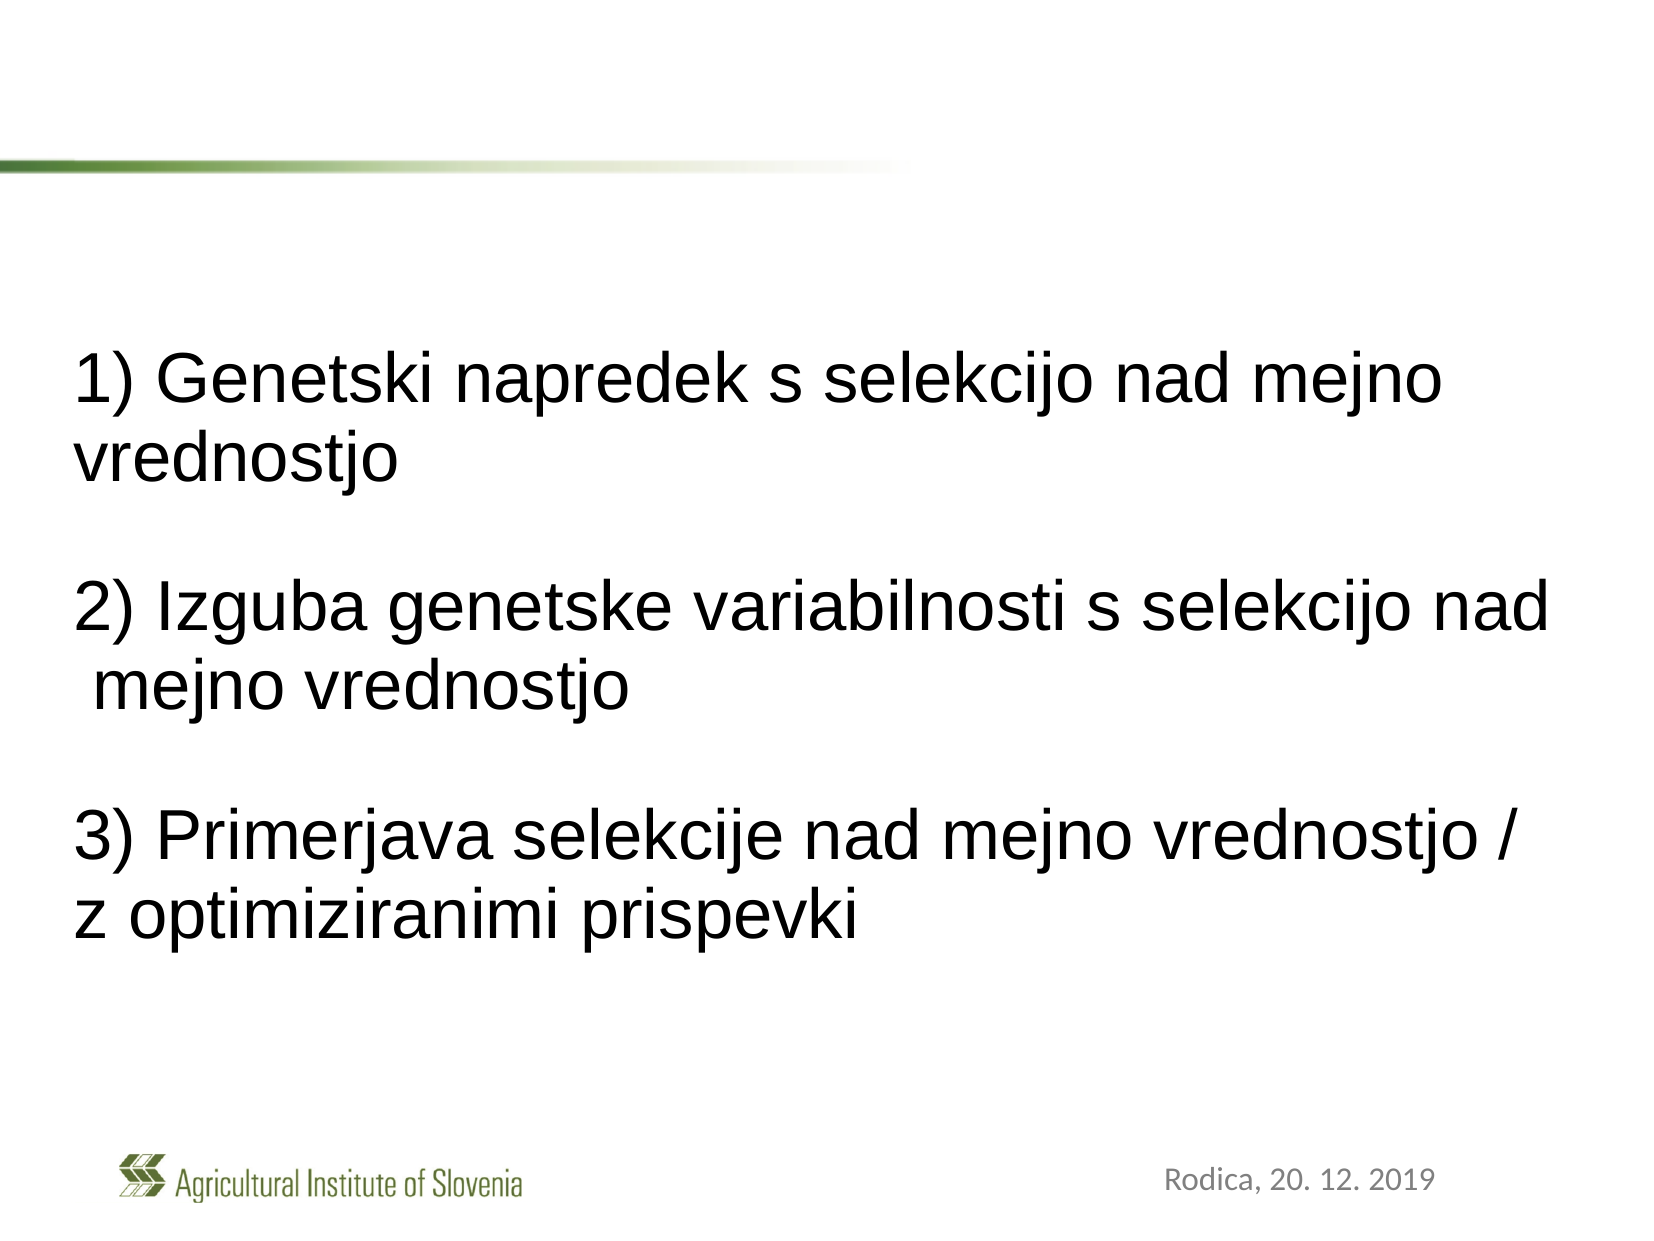

1) Genetski napredek s selekcijo nad mejno vrednostjo
2) Izguba genetske variabilnosti s selekcijo nad  mejno vrednostjo
3) Primerjava selekcije nad mejno vrednostjo / z optimiziranimi prispevki